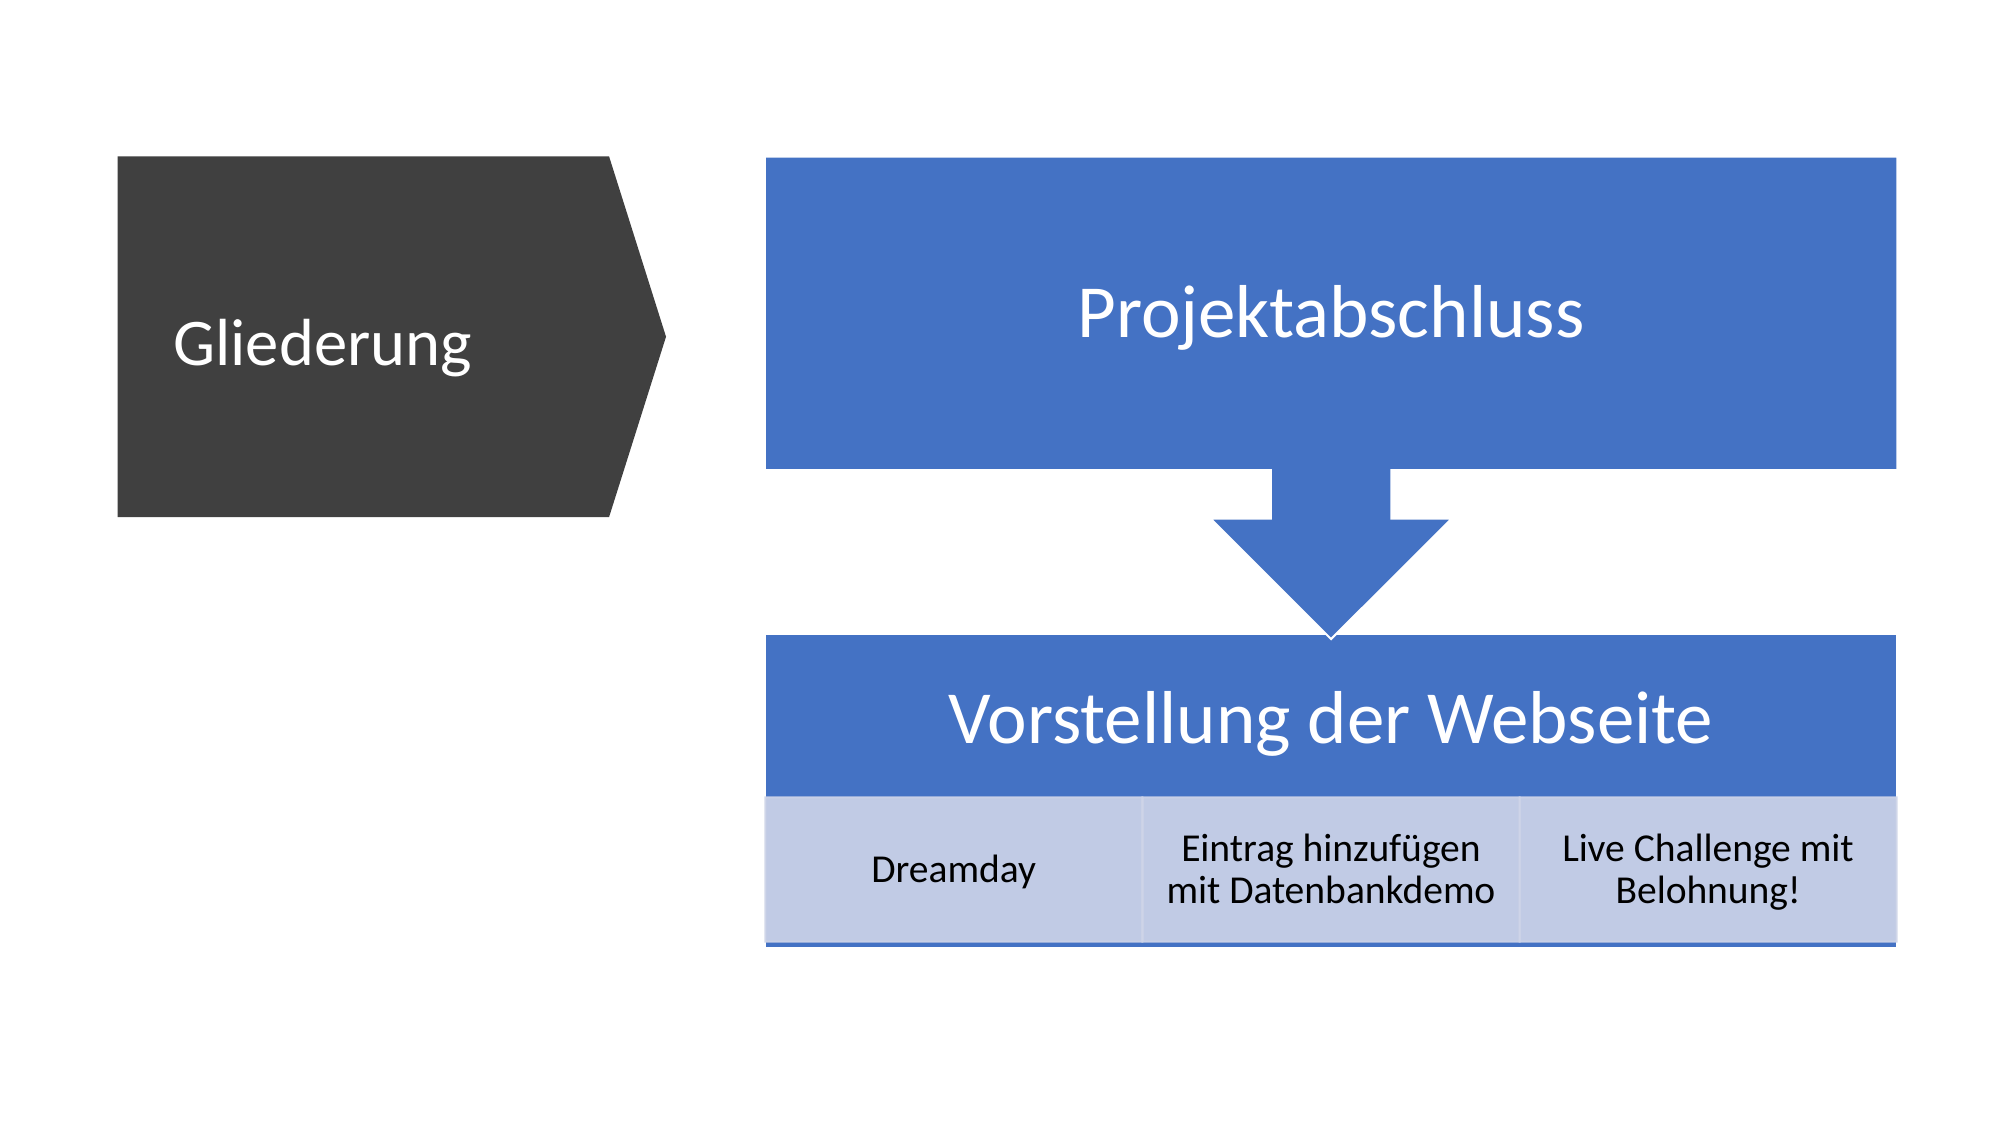

Vorstellung der Webseite
Dreamday
Eintrag hinzufügen mit Datenbankdemo
Live Challenge mit Belohnung!
Projektabschluss
# Gliederung